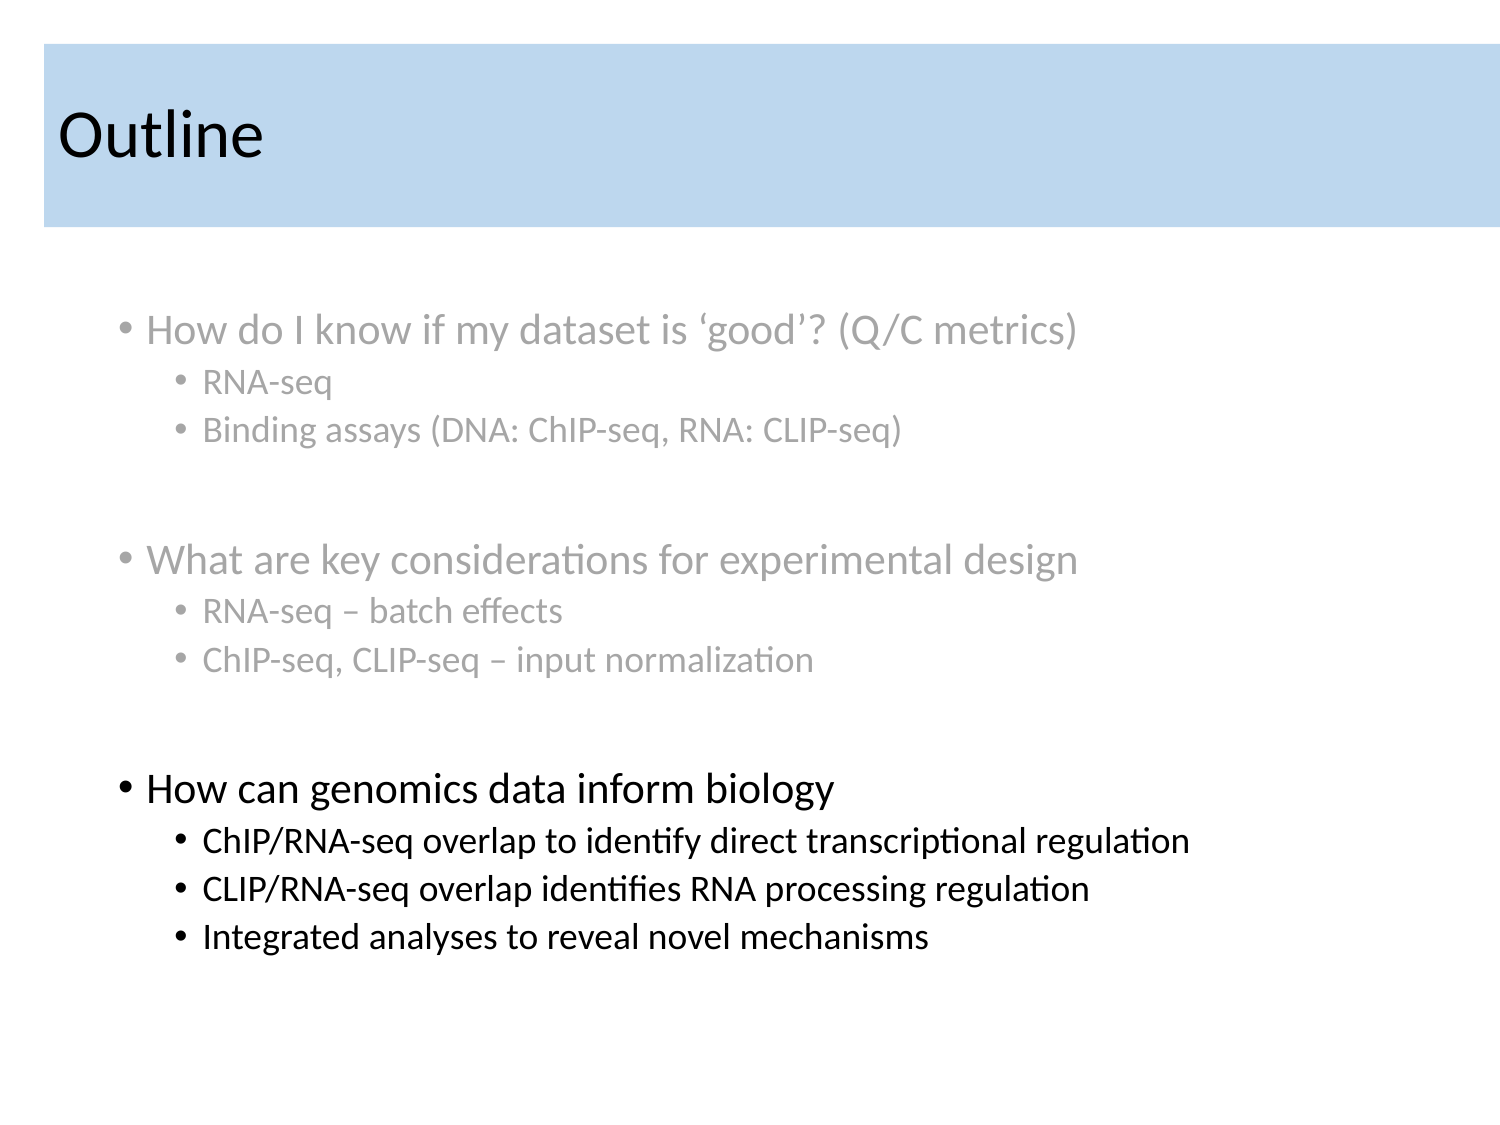

# Outline
How do I know if my dataset is ‘good’? (Q/C metrics)
RNA-seq
Binding assays (DNA: ChIP-seq, RNA: CLIP-seq)

What are key considerations for experimental design
RNA-seq – batch effects
ChIP-seq, CLIP-seq – input normalization

How can genomics data inform biology
ChIP/RNA-seq overlap to identify direct transcriptional regulation
CLIP/RNA-seq overlap identifies RNA processing regulation
Integrated analyses to reveal novel mechanisms